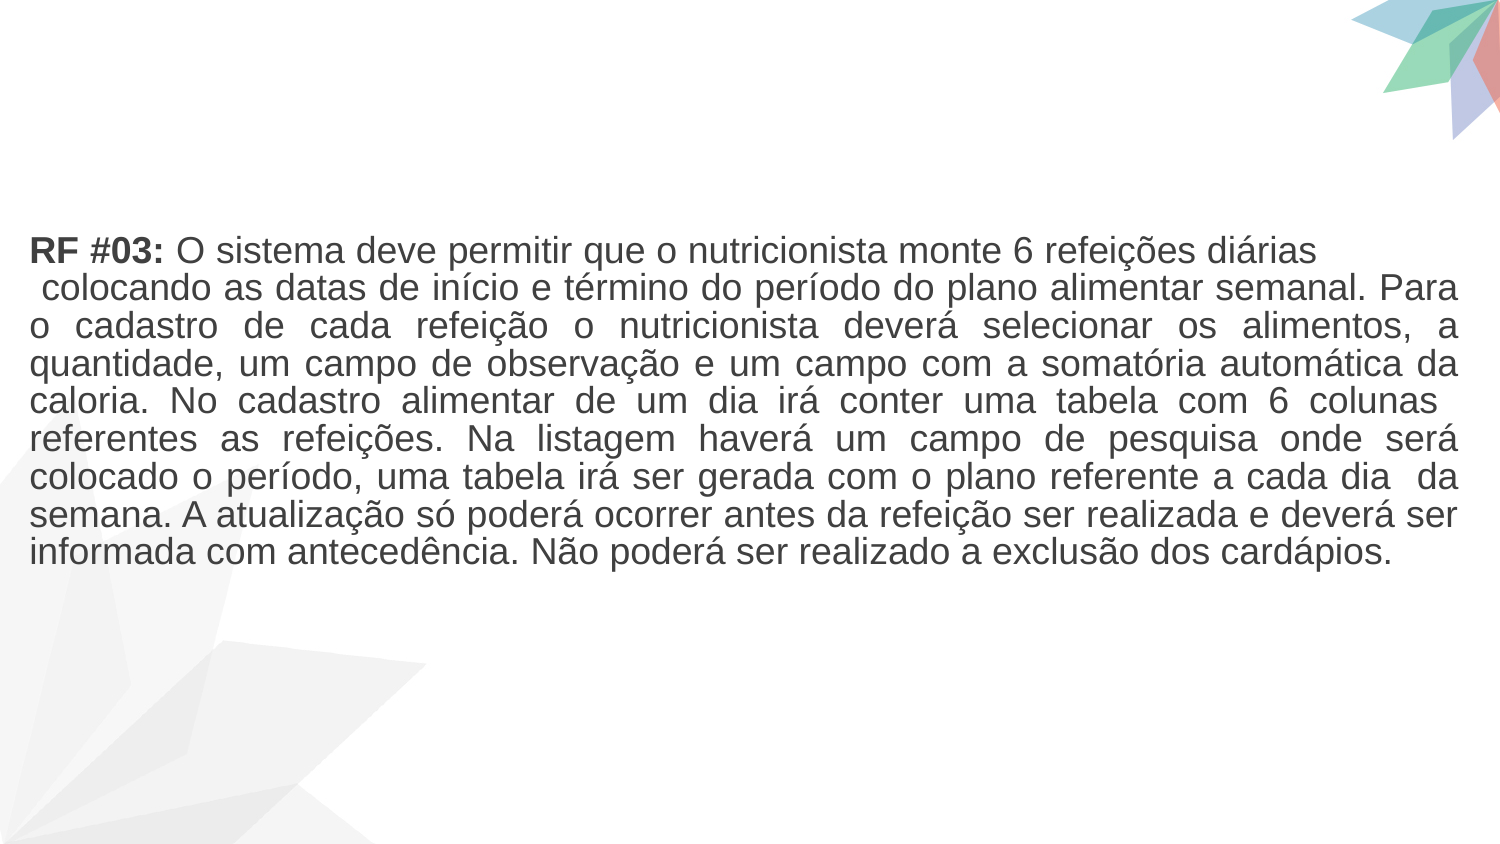

RF #03: O sistema deve permitir que o nutricionista monte 6 refeições diárias               colocando as datas de início e término do período do plano alimentar semanal. Para o cadastro de cada refeição o nutricionista deverá selecionar os alimentos, a quantidade, um campo de observação e um campo com a somatória automática da caloria. No cadastro alimentar de um dia irá conter uma tabela com 6 colunas  referentes as refeições. Na listagem haverá um campo de pesquisa onde será colocado o período, uma tabela irá ser gerada com o plano referente a cada dia  da semana. A atualização só poderá ocorrer antes da refeição ser realizada e deverá ser informada com antecedência. Não poderá ser realizado a exclusão dos cardápios.